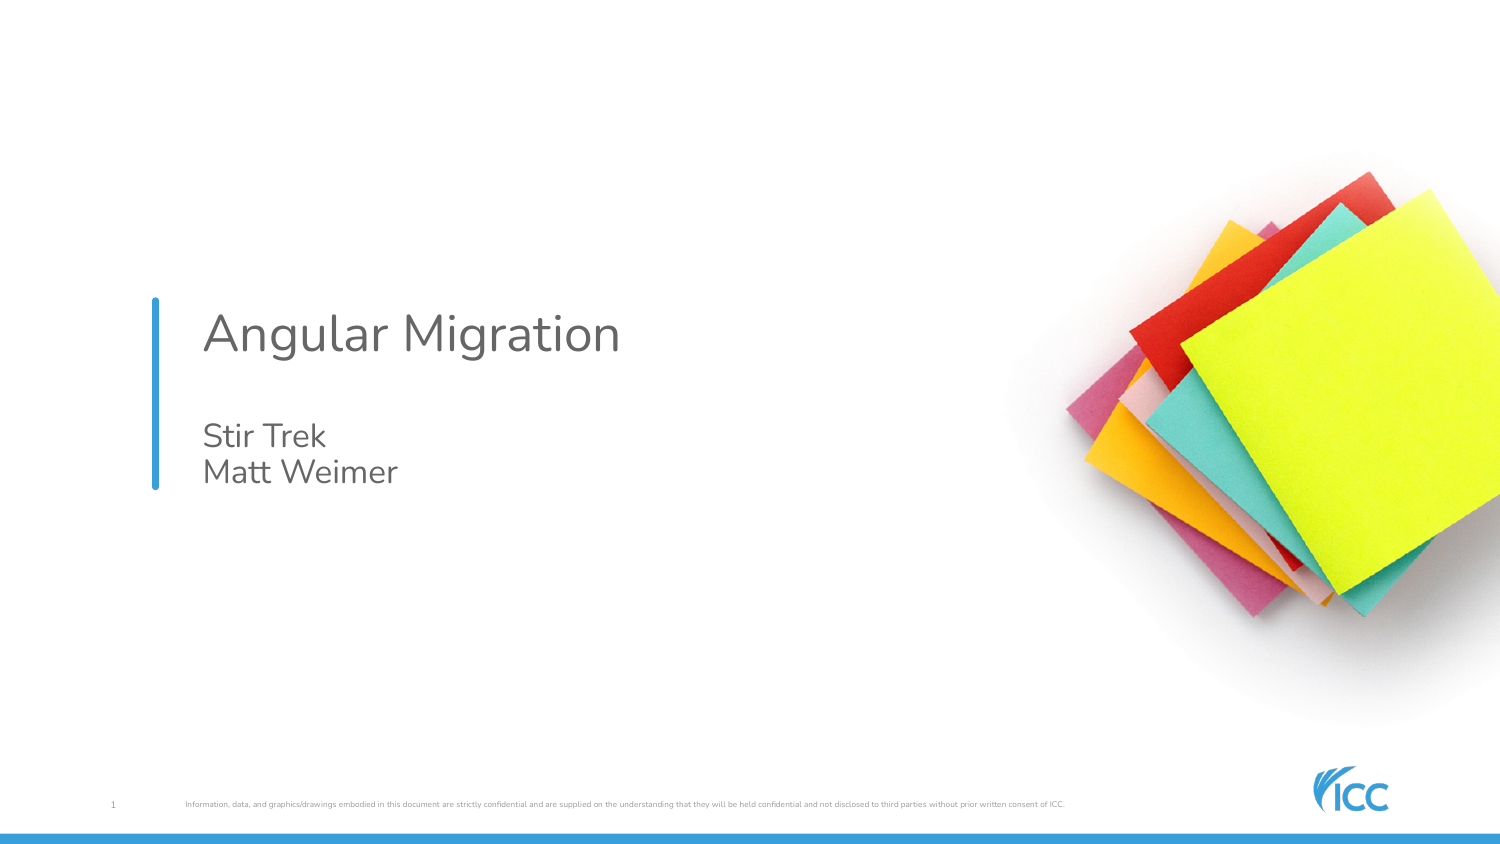

# Angular Migration Stir Trek Matt Weimer
1